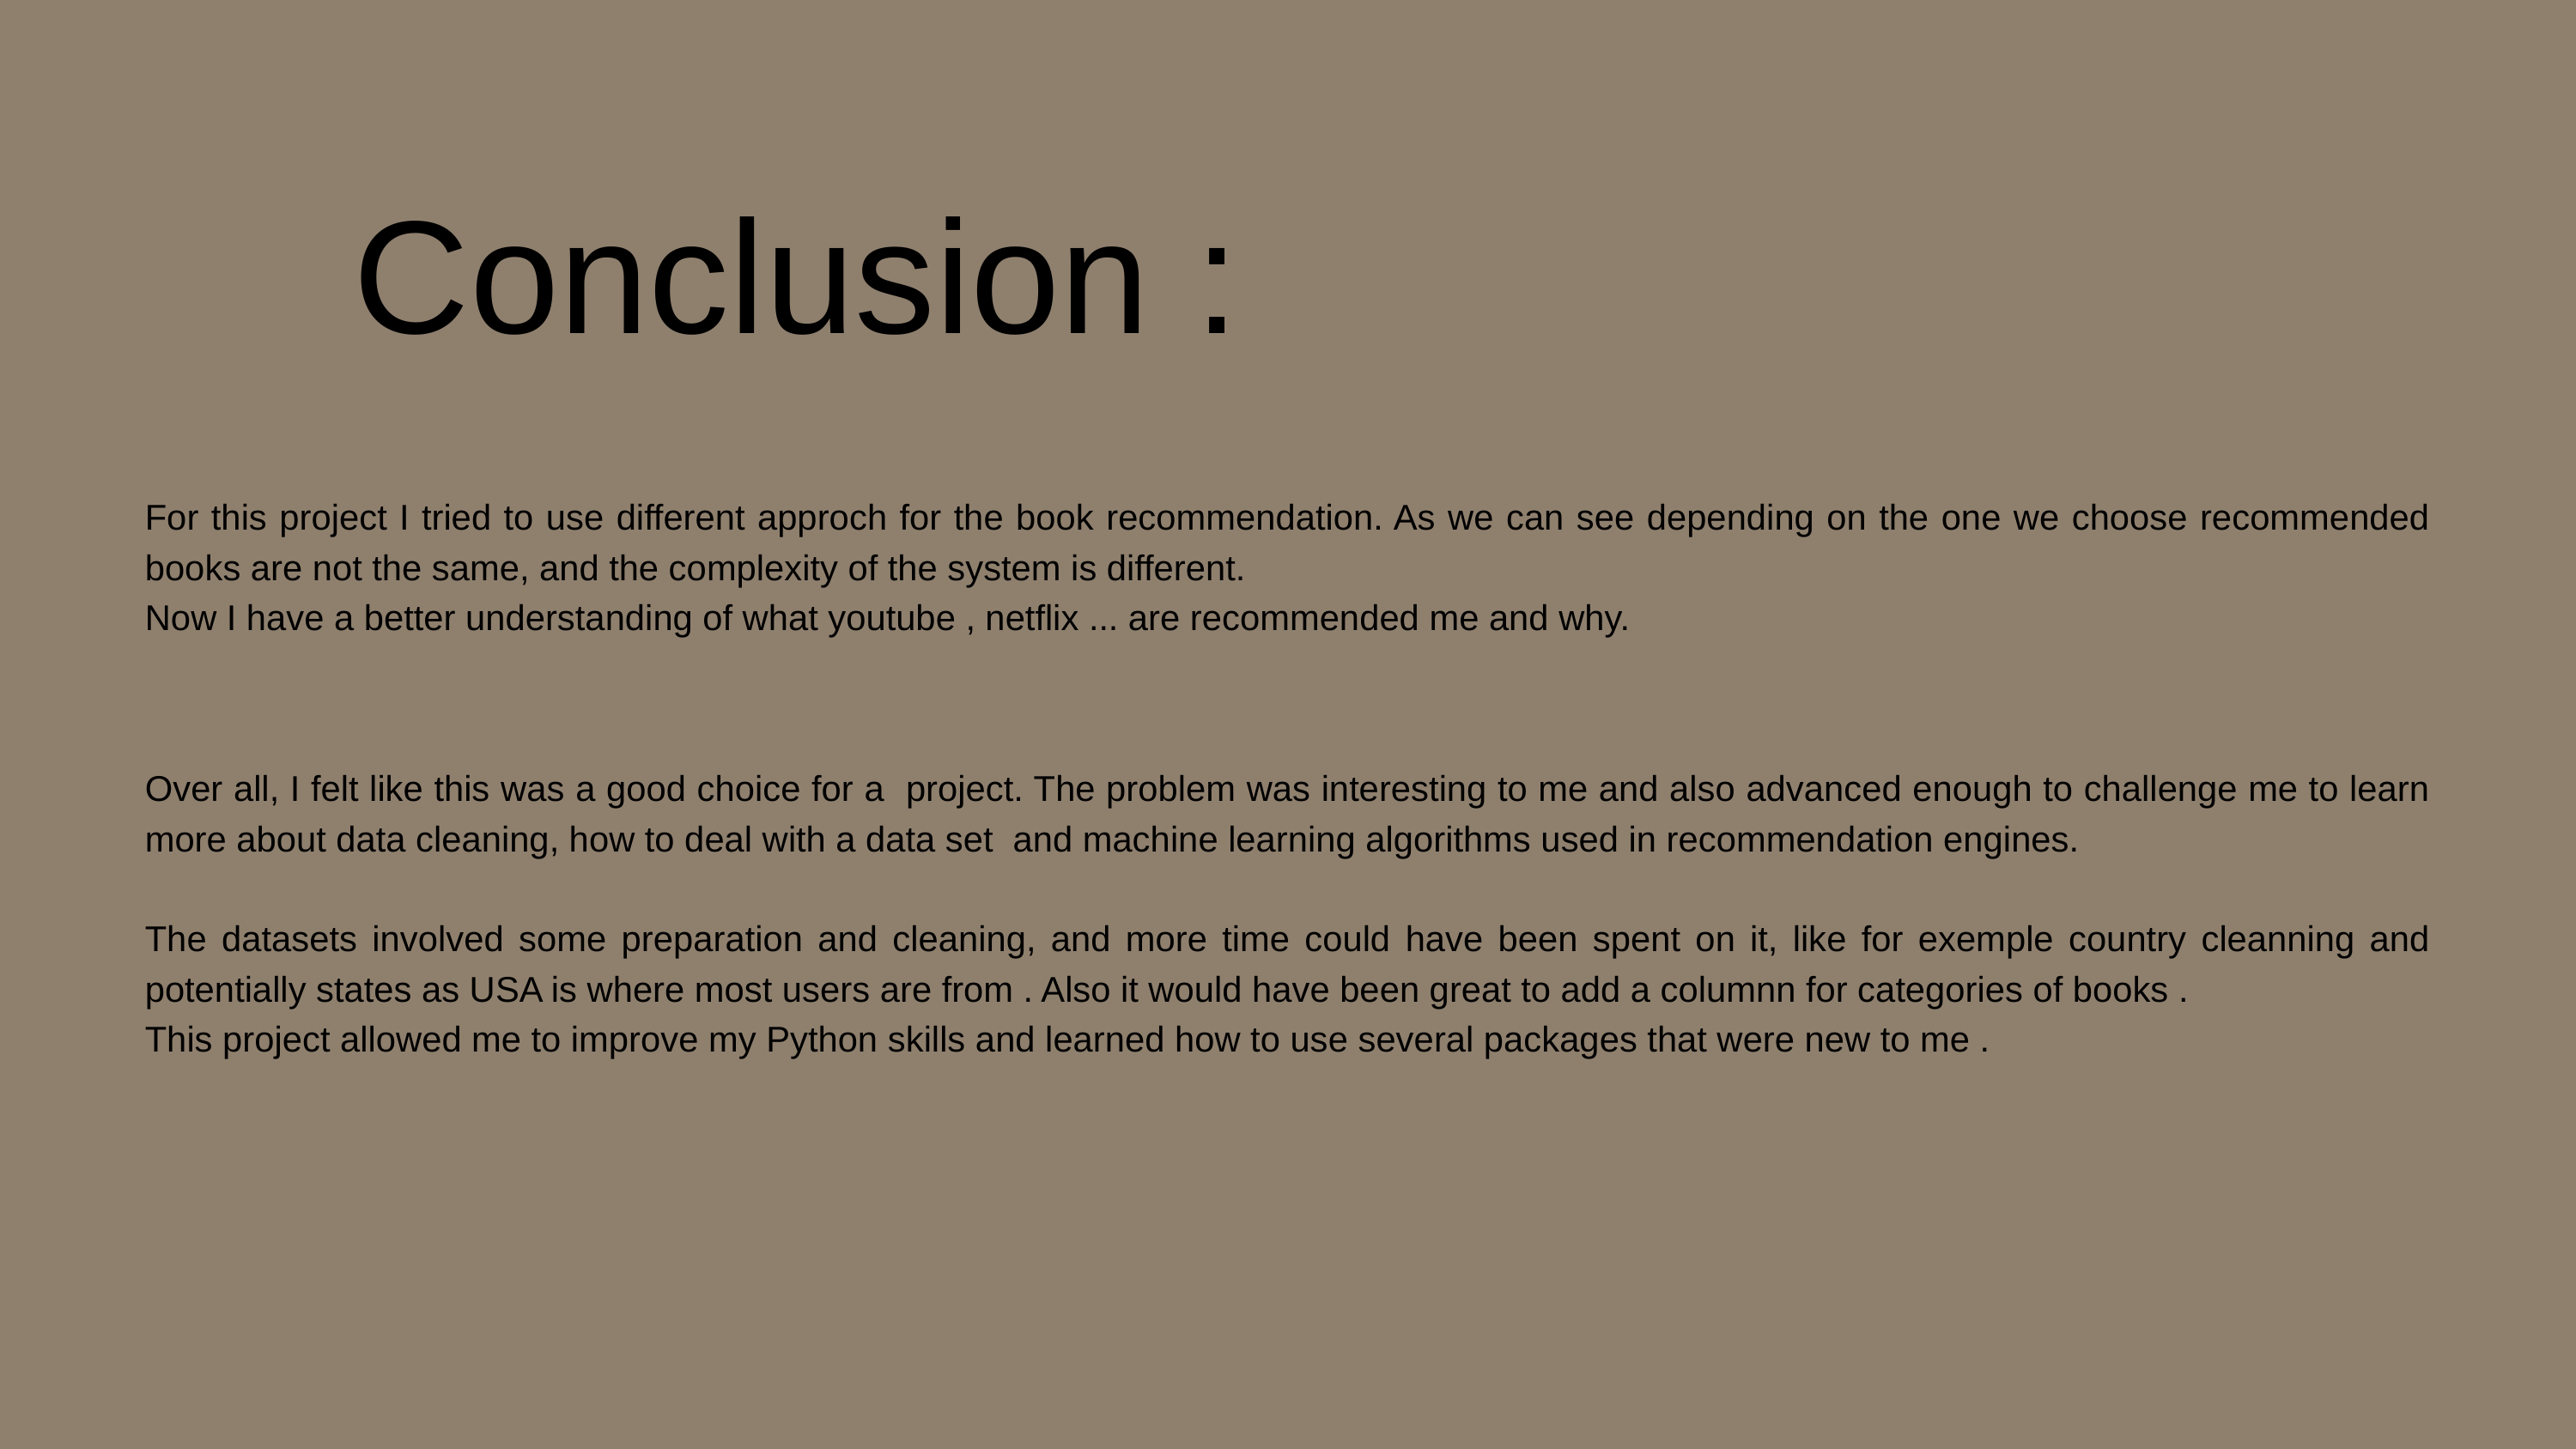

Conclusion :
For this project I tried to use different approch for the book recommendation. As we can see depending on the one we choose recommended books are not the same, and the complexity of the system is different.
Now I have a better understanding of what youtube , netflix ... are recommended me and why.
Over all, I felt like this was a good choice for a  project. The problem was interesting to me and also advanced enough to challenge me to learn more about data cleaning, how to deal with a data set  and machine learning algorithms used in recommendation engines.

The datasets involved some preparation and cleaning, and more time could have been spent on it, like for exemple country cleanning and potentially states as USA is where most users are from . Also it would have been great to add a columnn for categories of books .
This project allowed me to improve my Python skills and learned how to use several packages that were new to me .